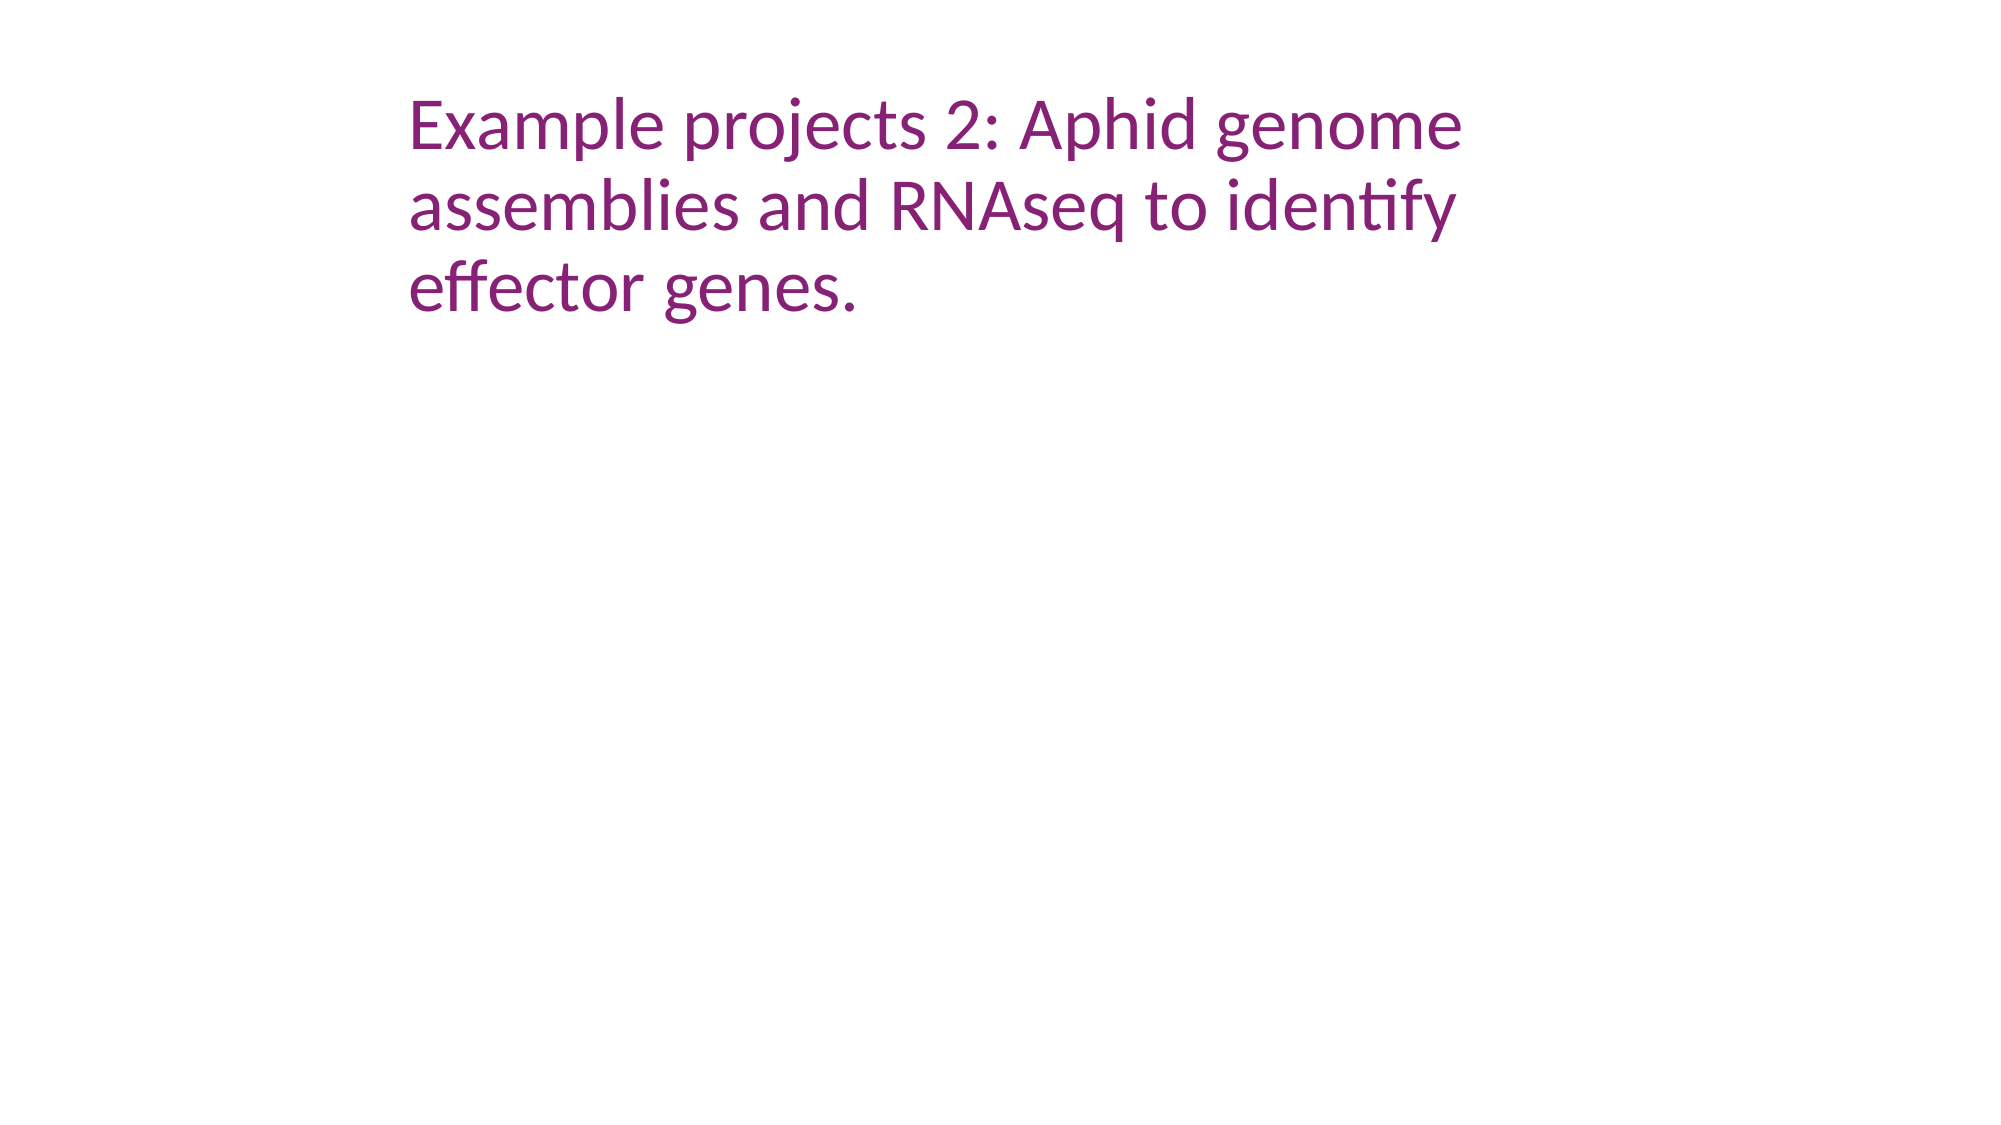

# Example projects 2: Aphid genome assemblies and RNAseq to identify effector genes.